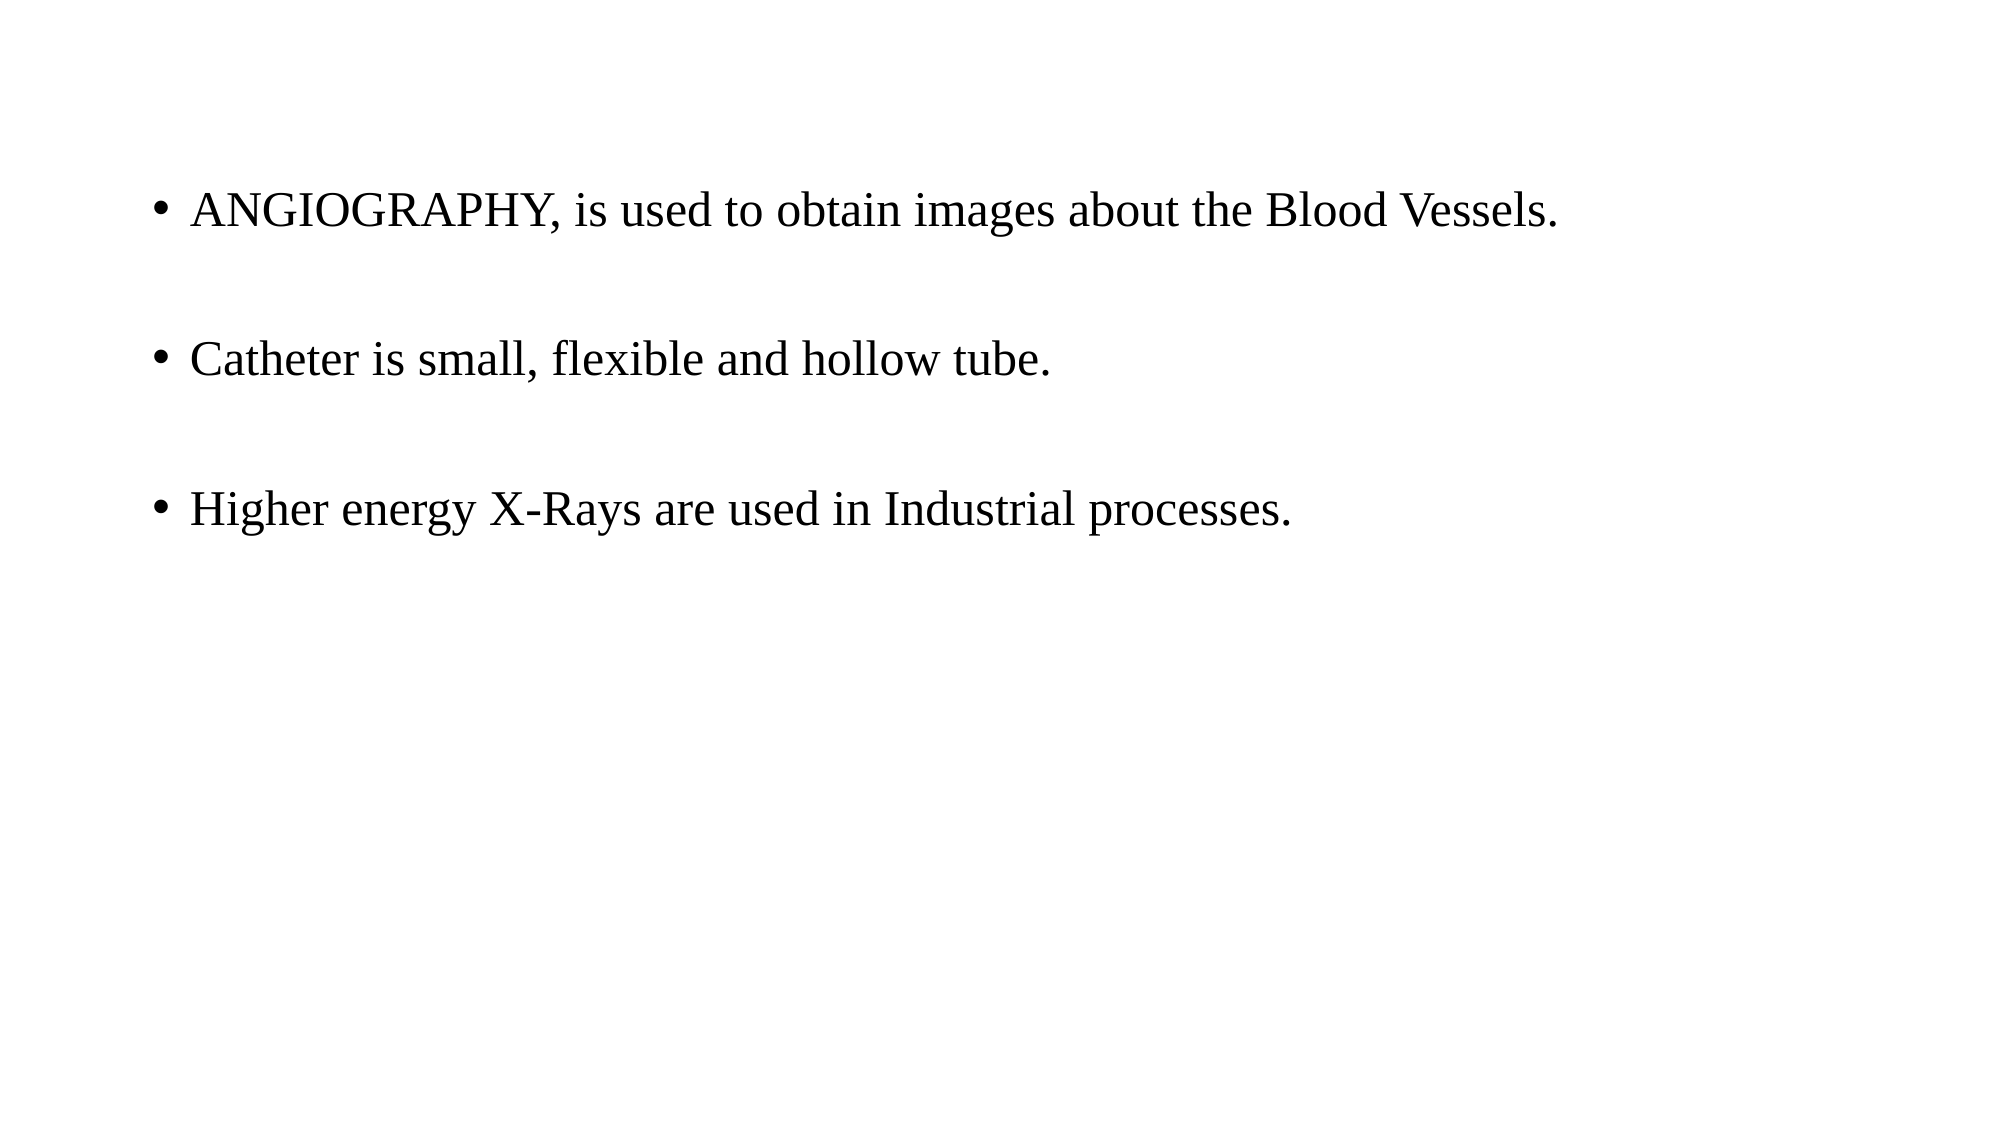

ANGIOGRAPHY, is used to obtain images about the Blood Vessels.

Catheter is small, flexible and hollow tube.

Higher energy X-Rays are used in Industrial processes.